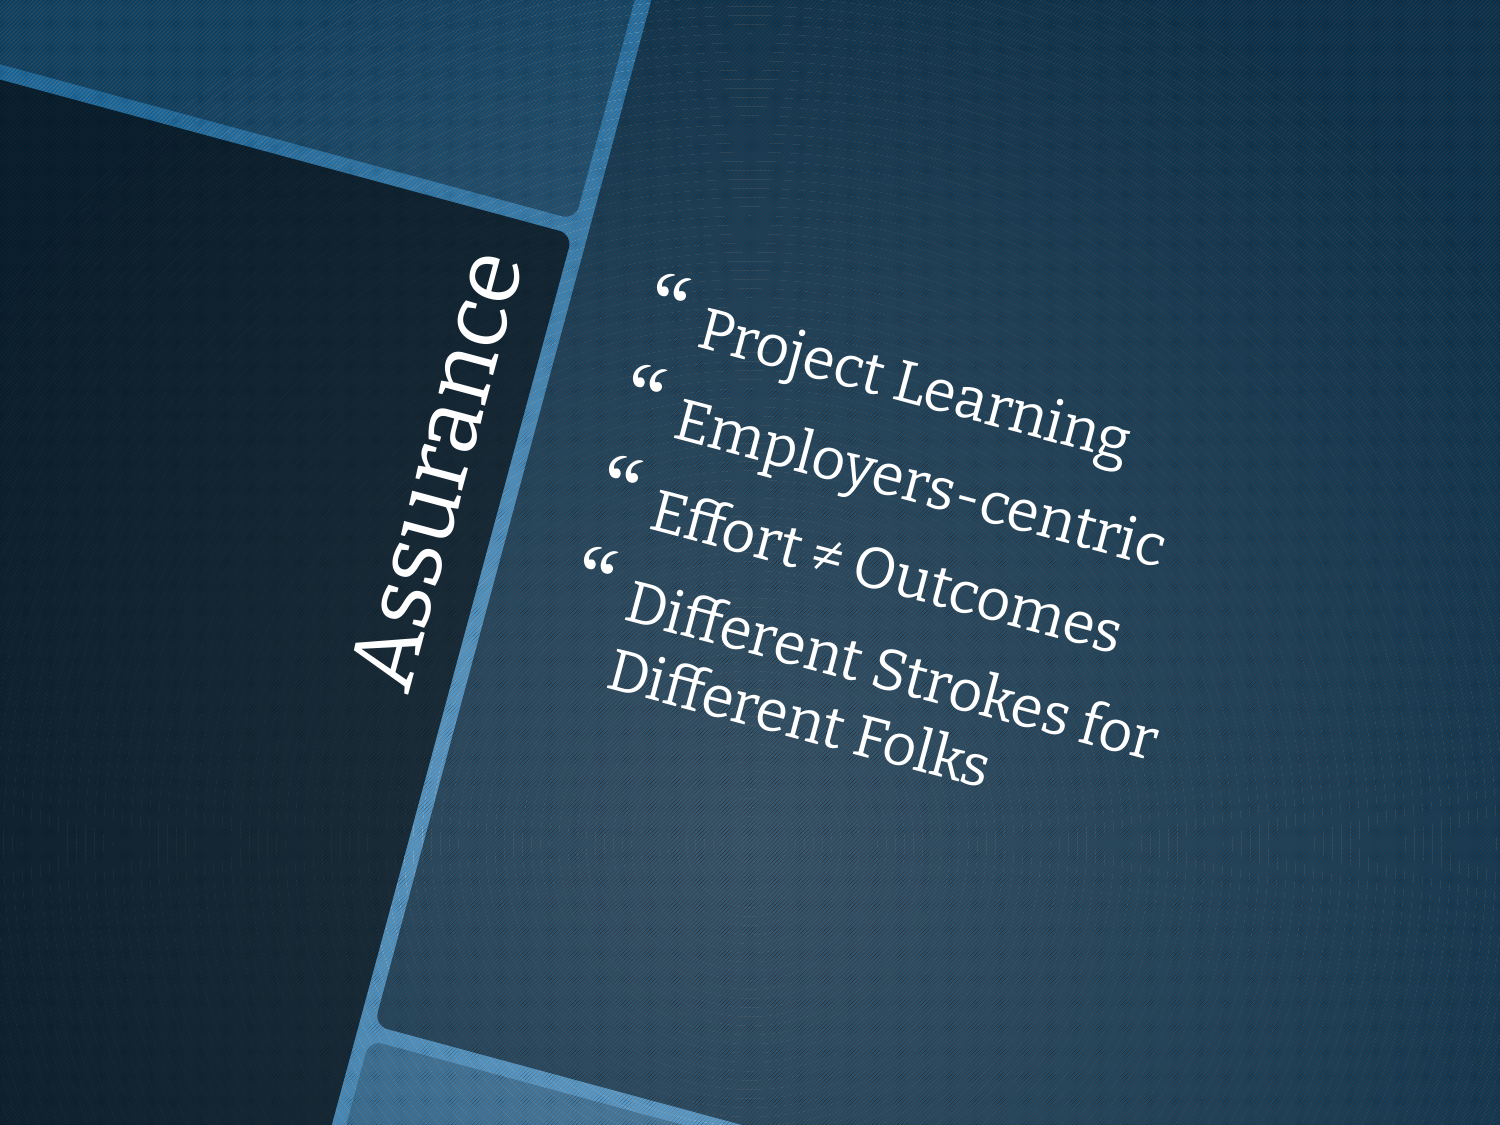

Project Learning
Employers-centric
Effort ≠ Outcomes
Different Strokes for Different Folks
# Assurance